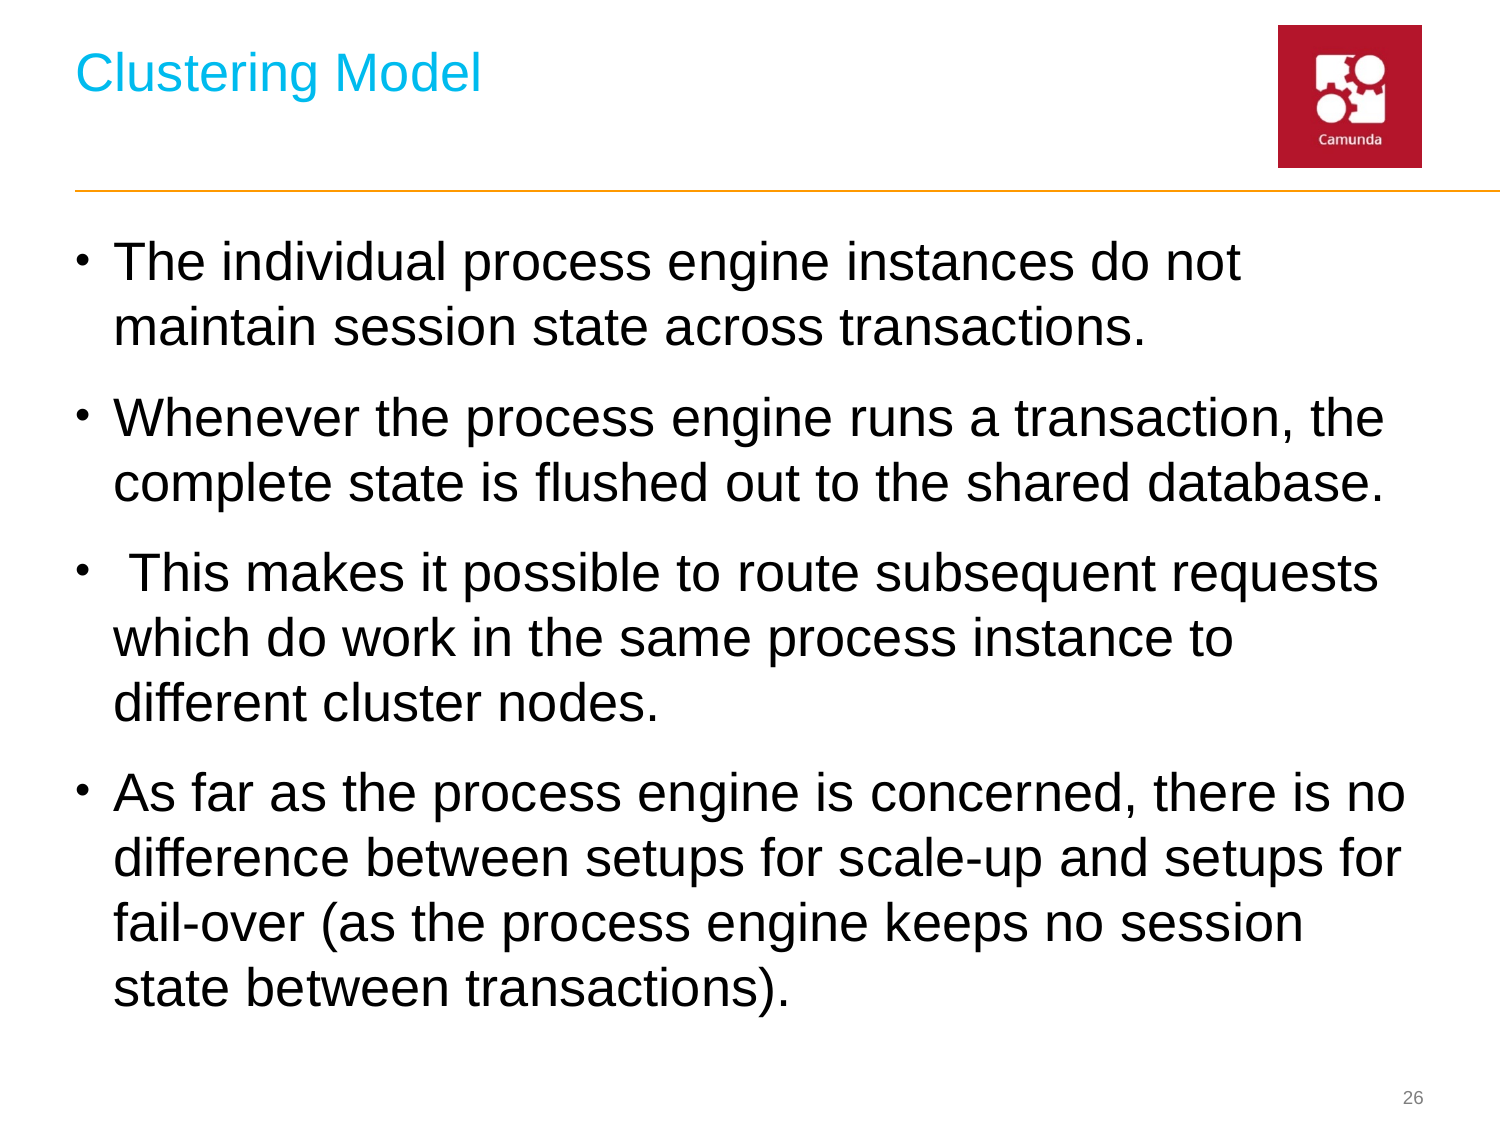

# Clustering Model
The individual process engine instances do not maintain session state across transactions.
Whenever the process engine runs a transaction, the complete state is flushed out to the shared database.
 This makes it possible to route subsequent requests which do work in the same process instance to different cluster nodes.
As far as the process engine is concerned, there is no difference between setups for scale-up and setups for fail-over (as the process engine keeps no session state between transactions).